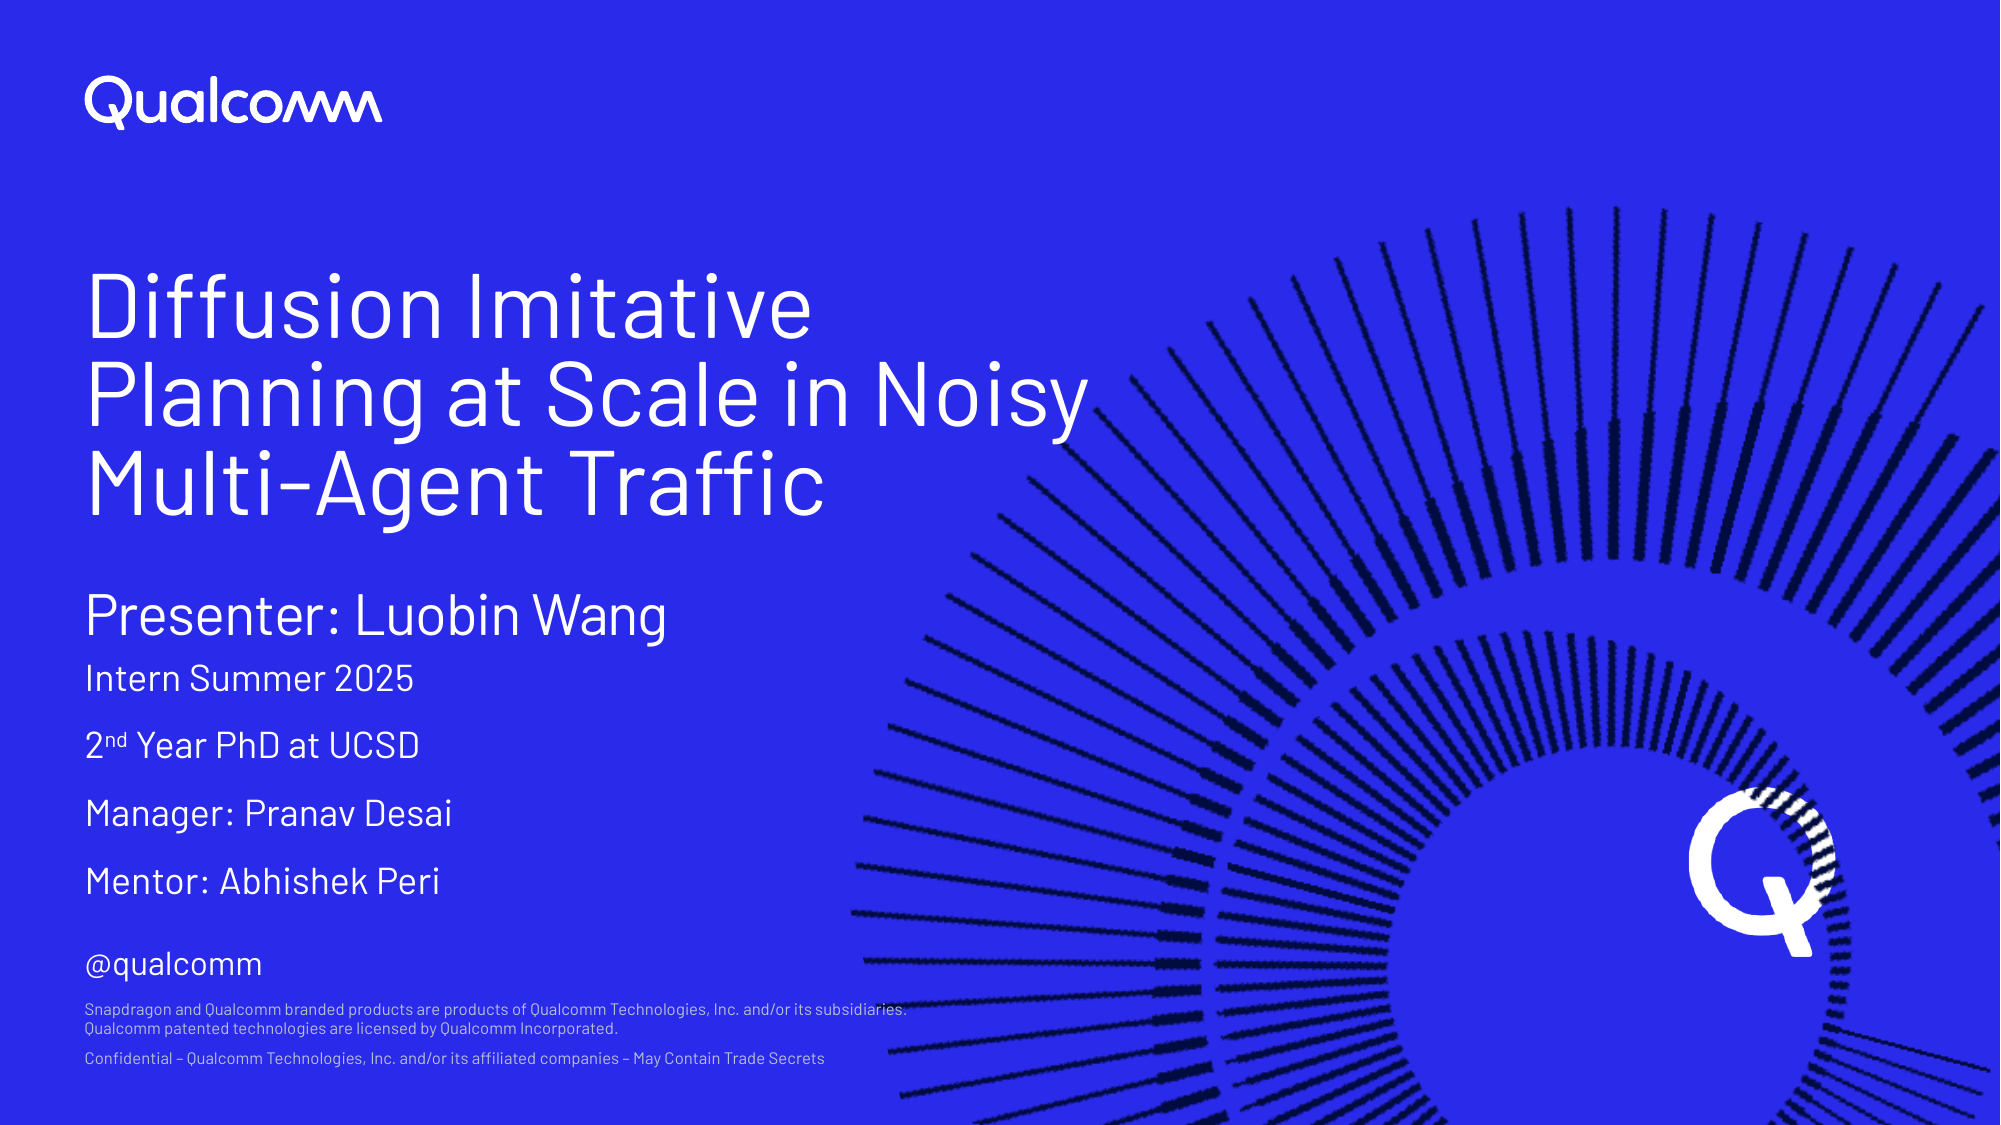

# Diffusion Imitative Planning at Scale in Noisy Multi-Agent Traffic
Presenter: Luobin Wang
Intern Summer 2025
2nd Year PhD at UCSD
Manager: Pranav Desai
Mentor: Abhishek Peri

@qualcomm